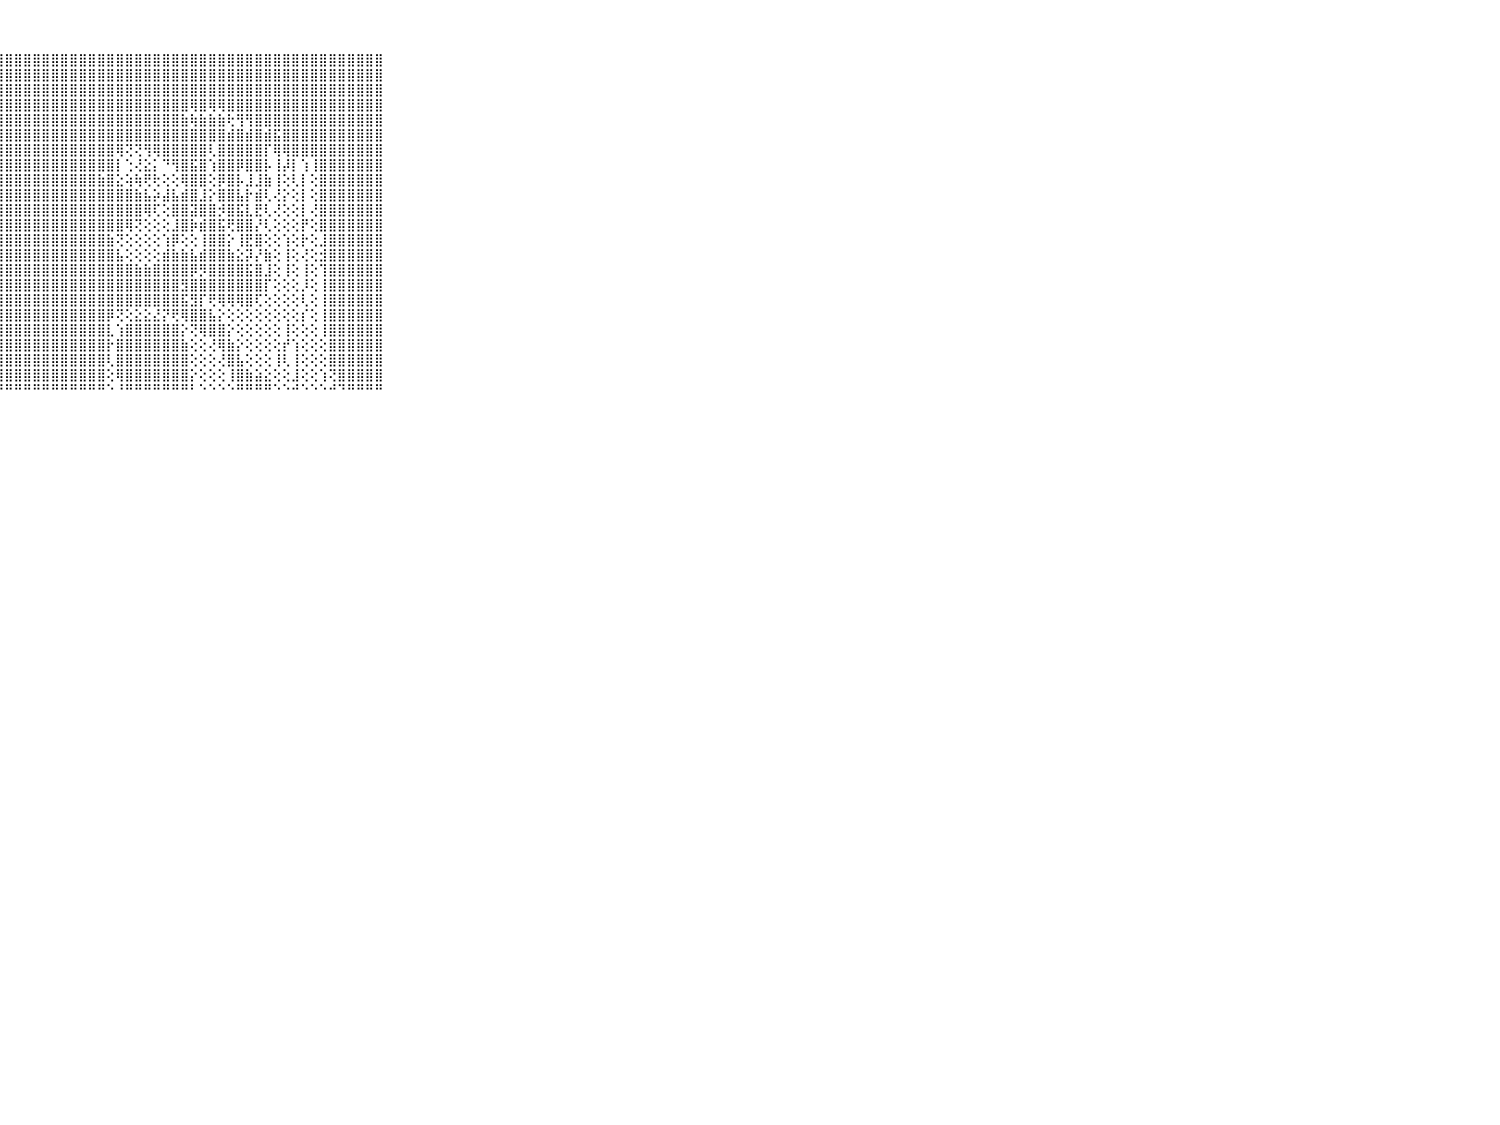

⠀⠀⠀⠀⠀⠀⠀⠀⠀⠀⠀⣿⣿⣿⣿⣿⣿⣿⣿⣿⣿⣿⣿⣿⣿⣿⣿⣿⣿⣿⣿⣿⣿⣿⣿⣿⣿⣿⣿⣿⣿⣿⣿⣿⣿⣿⣿⣿⣿⣿⣿⣿⣿⣿⣿⣿⣿⣿⣿⣿⣿⣿⣿⣿⣿⣿⣿⣿⣿⠀⠀⠀⠀⠀⠀⠀⠀⠀⠀⠀⠀
⠀⠀⠀⠀⠀⠀⠀⠀⠀⠀⠀⣿⣿⣿⣿⣿⣿⣿⣿⣿⣿⣿⣿⣿⣿⣿⣿⣿⣿⣿⣿⣿⣿⣿⣿⣿⣿⣿⣿⣿⣿⣿⣿⣿⣿⣿⣿⣿⣿⣿⣿⣿⣿⣿⣿⣿⣿⣿⣿⣿⣿⣿⣿⣿⣿⣿⣿⣿⣿⠀⠀⠀⠀⠀⠀⠀⠀⠀⠀⠀⠀
⠀⠀⠀⠀⠀⠀⠀⠀⠀⠀⠀⣿⣿⣿⣿⣿⣿⣿⣿⣿⣿⣿⣿⣿⣿⣿⣿⣿⣿⣿⣿⣿⣿⣿⣿⣿⣿⣿⣿⣿⣿⣿⣿⣿⣿⣿⣿⣿⣿⣿⣿⣿⣿⣿⣿⣿⣿⣿⣿⣿⣿⣿⣿⣿⣿⣿⣿⣿⣿⠀⠀⠀⠀⠀⠀⠀⠀⠀⠀⠀⠀
⠀⠀⠀⠀⠀⠀⠀⠀⠀⠀⠀⣿⣿⣿⣿⣿⣿⣿⣿⣿⣿⣿⣿⣿⣿⣿⣿⣿⣿⣿⣿⣿⣿⣿⣿⣿⣿⣿⣿⣿⣿⣿⣿⣿⣿⣿⣿⣿⢿⣿⢿⢿⣿⣿⣿⣿⣿⣿⣿⣿⣿⣿⣿⣿⣿⣿⣿⣿⣿⠀⠀⠀⠀⠀⠀⠀⠀⠀⠀⠀⠀
⠀⠀⠀⠀⠀⠀⠀⠀⠀⠀⠀⣿⣿⣿⣿⣿⣿⣿⣿⣿⣿⣿⣿⣿⣿⣿⣿⣿⣿⣿⣿⣿⣿⣿⣿⣿⣿⣿⣿⣿⣿⣿⣿⣿⣿⣿⣿⣷⢷⣷⣷⣷⢗⢻⢻⣿⣿⣿⣿⣿⣿⣿⣿⣿⣿⣿⣿⣿⣿⠀⠀⠀⠀⠀⠀⠀⠀⠀⠀⠀⠀
⠀⠀⠀⠀⠀⠀⠀⠀⠀⠀⠀⣿⣿⣿⣿⣿⣿⣿⣿⣿⣿⣿⣿⣿⣿⣿⣿⣿⣿⣿⣿⣿⣿⣿⣿⣿⣿⣿⣿⣿⣿⣿⣿⣿⣿⣿⣿⣿⣿⣿⣿⣿⣾⣿⣾⣿⣾⣯⣿⣿⣿⣿⣿⣿⣿⣿⣿⣿⣿⠀⠀⠀⠀⠀⠀⠀⠀⠀⠀⠀⠀
⠀⠀⠀⠀⠀⠀⠀⠀⠀⠀⠀⣿⣿⣿⣿⣿⣿⣿⣿⣿⣿⣿⣿⣿⣿⣿⣿⣿⣿⣿⣿⣿⣿⣿⣿⣿⣿⣿⣿⣿⢿⢝⢝⢻⢿⣿⣿⣿⣿⣿⢇⣿⣿⣿⣿⣿⡏⢿⢿⣿⣿⣿⣿⣿⣿⣿⣿⣿⣿⠀⠀⠀⠀⠀⠀⠀⠀⠀⠀⠀⠀
⠀⠀⠀⠀⠀⠀⠀⠀⠀⠀⠀⣿⣿⣿⣿⣿⣿⣿⣿⣿⣿⣿⣿⣿⣿⣿⣿⣿⣿⣿⣿⣿⣿⣿⣿⣿⣿⣿⣿⣿⡇⢑⢜⣕⡅⠙⢻⣿⣯⣿⢱⣿⣿⡿⣿⣿⡧⢸⡼⡇⢱⢸⣿⣿⣿⣿⣿⣿⣿⠀⠀⠀⠀⠀⠀⠀⠀⠀⠀⠀⠀
⠀⠀⠀⠀⠀⠀⠀⠀⠀⠀⠀⣿⣿⣿⣿⣿⣿⣿⣿⣿⣿⣿⣿⣿⣿⣿⣿⣿⣿⣿⣿⣿⣿⣿⣿⣿⣿⣿⣷⣿⣕⢵⢷⢟⢗⢕⢕⢿⣿⣿⢕⡿⣿⡧⣸⣸⣷⢸⢕⢇⡇⢕⣿⣿⣿⣿⣿⣿⣿⠀⠀⠀⠀⠀⠀⠀⠀⠀⠀⠀⠀
⠀⠀⠀⠀⠀⠀⠀⠀⠀⠀⠀⣿⣿⣿⣿⣿⣿⣿⣿⣿⣿⣿⣿⣿⣿⣿⣿⣿⣿⣿⣿⣿⣿⣿⣿⣿⣿⣿⣿⣿⣿⣿⣷⣧⡵⣼⣧⣾⣿⣸⡕⣿⣿⣧⡗⣾⢇⢜⡕⢕⡇⢕⣿⣿⣿⣿⣿⣿⣿⠀⠀⠀⠀⠀⠀⠀⠀⠀⠀⠀⠀
⠀⠀⠀⠀⠀⠀⠀⠀⠀⠀⠀⣿⣿⣿⣿⣿⣿⣿⣿⣿⣿⣿⣿⣿⣿⣿⣿⣿⣿⣿⣿⣿⣿⣿⣿⣿⣿⣿⣿⣿⣿⣿⣿⢿⢏⢕⣿⣿⣽⣿⣿⡺⣿⣯⣇⣟⢇⢜⢕⢕⡇⢜⣿⣿⣿⣿⣿⣿⣿⠀⠀⠀⠀⠀⠀⠀⠀⠀⠀⠀⠀
⠀⠀⠀⠀⠀⠀⠀⠀⠀⠀⠀⣿⣿⣿⣿⣿⣿⣿⣿⣿⣿⣿⣿⣿⣿⣿⣿⣿⣿⣿⣿⣿⣿⣿⣿⣿⣿⣿⣿⣿⣿⢿⢝⢕⢕⢕⣸⣿⡷⣾⣿⣯⢟⣿⣿⡜⢇⢕⢕⢕⡟⢕⣿⣿⣿⣿⣿⣿⣿⠀⠀⠀⠀⠀⠀⠀⠀⠀⠀⠀⠀
⠀⠀⠀⠀⠀⠀⠀⠀⠀⠀⠀⣿⣿⣿⣿⣿⣿⣿⣿⣿⣿⣿⣿⣿⣿⣿⣿⣿⣿⣿⣿⣿⣿⣿⣿⣿⣿⣿⣿⣷⢝⢕⢕⢕⢕⢱⡿⢕⢕⢸⣿⣿⡕⢸⣟⣿⢕⢕⢱⢕⡗⢕⣸⣿⣿⣿⣿⣿⣿⠀⠀⠀⠀⠀⠀⠀⠀⠀⠀⠀⠀
⠀⠀⠀⠀⠀⠀⠀⠀⠀⠀⠀⣿⣿⣿⣿⣿⣿⣿⣿⣿⣿⣿⣿⣿⣿⣿⣿⣿⣿⣿⣿⣿⣿⣿⣿⣿⣿⣿⣿⣿⣧⢕⢕⢕⢕⣾⣷⣷⣧⣾⣿⣿⣷⣕⡽⡜⣷⢕⢸⢕⢜⢕⣺⣿⣿⣿⣿⣿⣿⠀⠀⠀⠀⠀⠀⠀⠀⠀⠀⠀⠀
⠀⠀⠀⠀⠀⠀⠀⠀⠀⠀⠀⣿⣿⣿⣿⣿⣿⣿⣿⣿⣿⣿⣿⣿⣿⣿⣿⣿⣿⣿⣿⣿⣿⣿⣿⣿⣿⣿⣿⣿⣿⣿⣷⣷⣿⣿⣿⣿⡿⡻⣿⣿⣿⣿⣯⣿⣸⢕⢸⢕⢸⢕⢹⣿⣿⣿⣿⣿⣿⠀⠀⠀⠀⠀⠀⠀⠀⠀⠀⠀⠀
⠀⠀⠀⠀⠀⠀⠀⠀⠀⠀⠀⣿⣿⣿⣿⣿⣿⣿⣿⣿⣿⣿⣿⣿⣿⣿⣿⣿⣿⣿⣿⣿⣿⣿⣿⣿⣿⣿⣿⣿⣿⣿⣿⣿⣿⣿⣿⣻⣿⣿⣿⣿⣿⣿⣿⣿⡏⢕⢕⢕⡸⢕⢸⣿⣿⣿⣿⣿⣿⠀⠀⠀⠀⠀⠀⠀⠀⠀⠀⠀⠀
⠀⠀⠀⠀⠀⠀⠀⠀⠀⠀⠀⣿⣿⣿⣿⣿⣿⣿⣿⣿⣿⣿⣿⣿⣿⣿⣿⣿⣿⣿⣿⣿⣿⣿⣿⣿⣿⣿⣿⣿⣿⣿⣿⣿⣿⣿⣿⣯⣻⡏⢟⢿⢿⢿⣿⢏⢕⢕⢕⢕⢇⢕⢸⣿⣿⣿⣿⣿⣿⠀⠀⠀⠀⠀⠀⠀⠀⠀⠀⠀⠀
⠀⠀⠀⠀⠀⠀⠀⠀⠀⠀⠀⣿⣿⣿⣿⣿⣿⣿⣿⣿⣿⣿⣿⣿⣿⣿⣿⣿⣿⣿⣿⣿⣿⣿⣿⣿⣿⣿⣿⡿⢝⢕⣕⣕⣜⡝⢟⢿⣿⣿⣧⡕⢕⢕⢕⢕⢕⢕⢕⢕⡎⢕⢸⣿⣿⣿⣿⣿⣿⠀⠀⠀⠀⠀⠀⠀⠀⠀⠀⠀⠀
⠀⠀⠀⠀⠀⠀⠀⠀⠀⠀⠀⣿⣿⣿⣿⣿⣿⣿⣿⣿⣿⣿⣿⣿⣿⣿⣿⣿⣿⣿⣿⣿⣿⣿⣿⣿⣿⣿⣿⣇⢱⣿⣿⣿⣿⣿⣿⡕⢝⢿⣿⣿⡕⢕⢕⢕⢕⢕⢸⢕⢕⢕⢸⣿⣿⣿⣿⣿⣿⠀⠀⠀⠀⠀⠀⠀⠀⠀⠀⠀⠀
⠀⠀⠀⠀⠀⠀⠀⠀⠀⠀⠀⣿⣿⣿⣿⣿⣿⣿⣿⣿⣿⣿⣿⣿⣿⣿⣿⣿⣿⣿⣿⣿⣿⣿⣿⣿⣿⣿⣿⡗⣿⣿⣿⣿⣿⣿⣿⣷⢕⢕⢜⢿⣷⡕⢕⢕⢕⢕⡞⢱⢕⢕⢕⣿⣿⣿⣿⣿⣿⠀⠀⠀⠀⠀⠀⠀⠀⠀⠀⠀⠀
⠀⠀⠀⠀⠀⠀⠀⠀⠀⠀⠀⣿⣿⣿⣿⣿⣿⣿⣿⣿⣿⣿⣿⣿⣿⣿⣿⣿⣿⣿⣿⣿⣿⣿⣿⣿⣿⣿⣿⢇⣿⣿⣿⣿⣿⣿⣿⣿⢕⢕⢕⢜⣿⣧⢕⢕⢕⢸⢇⢸⢕⢕⢕⣿⣿⣿⣿⣿⣿⠀⠀⠀⠀⠀⠀⠀⠀⠀⠀⠀⠀
⠀⠀⠀⠀⠀⠀⠀⠀⠀⠀⠀⣿⣿⣿⣿⣿⣿⣿⣿⣿⣿⣿⣿⣿⣿⣿⣿⣿⣿⣿⣿⣿⣿⣿⣿⣿⣿⣿⣿⢕⢿⣿⣿⣿⣿⣿⣿⣿⡕⢕⢕⢕⢸⣿⣷⣵⣕⢕⢕⣸⢕⢕⢱⢝⣿⣿⣿⣿⣿⠀⠀⠀⠀⠀⠀⠀⠀⠀⠀⠀⠀
⠀⠀⠀⠀⠀⠀⠀⠀⠀⠀⠀⠛⠛⠛⠛⠛⠛⠛⠛⠛⠛⠛⠛⠛⠛⠛⠛⠛⠛⠛⠛⠛⠛⠛⠛⠛⠛⠛⠛⠑⠘⠛⠛⠛⠛⠛⠛⠛⠃⠑⠑⠑⠑⠛⠛⠛⠛⠑⠑⠚⠑⠑⠑⠚⠙⠛⠛⠛⠛⠀⠀⠀⠀⠀⠀⠀⠀⠀⠀⠀⠀